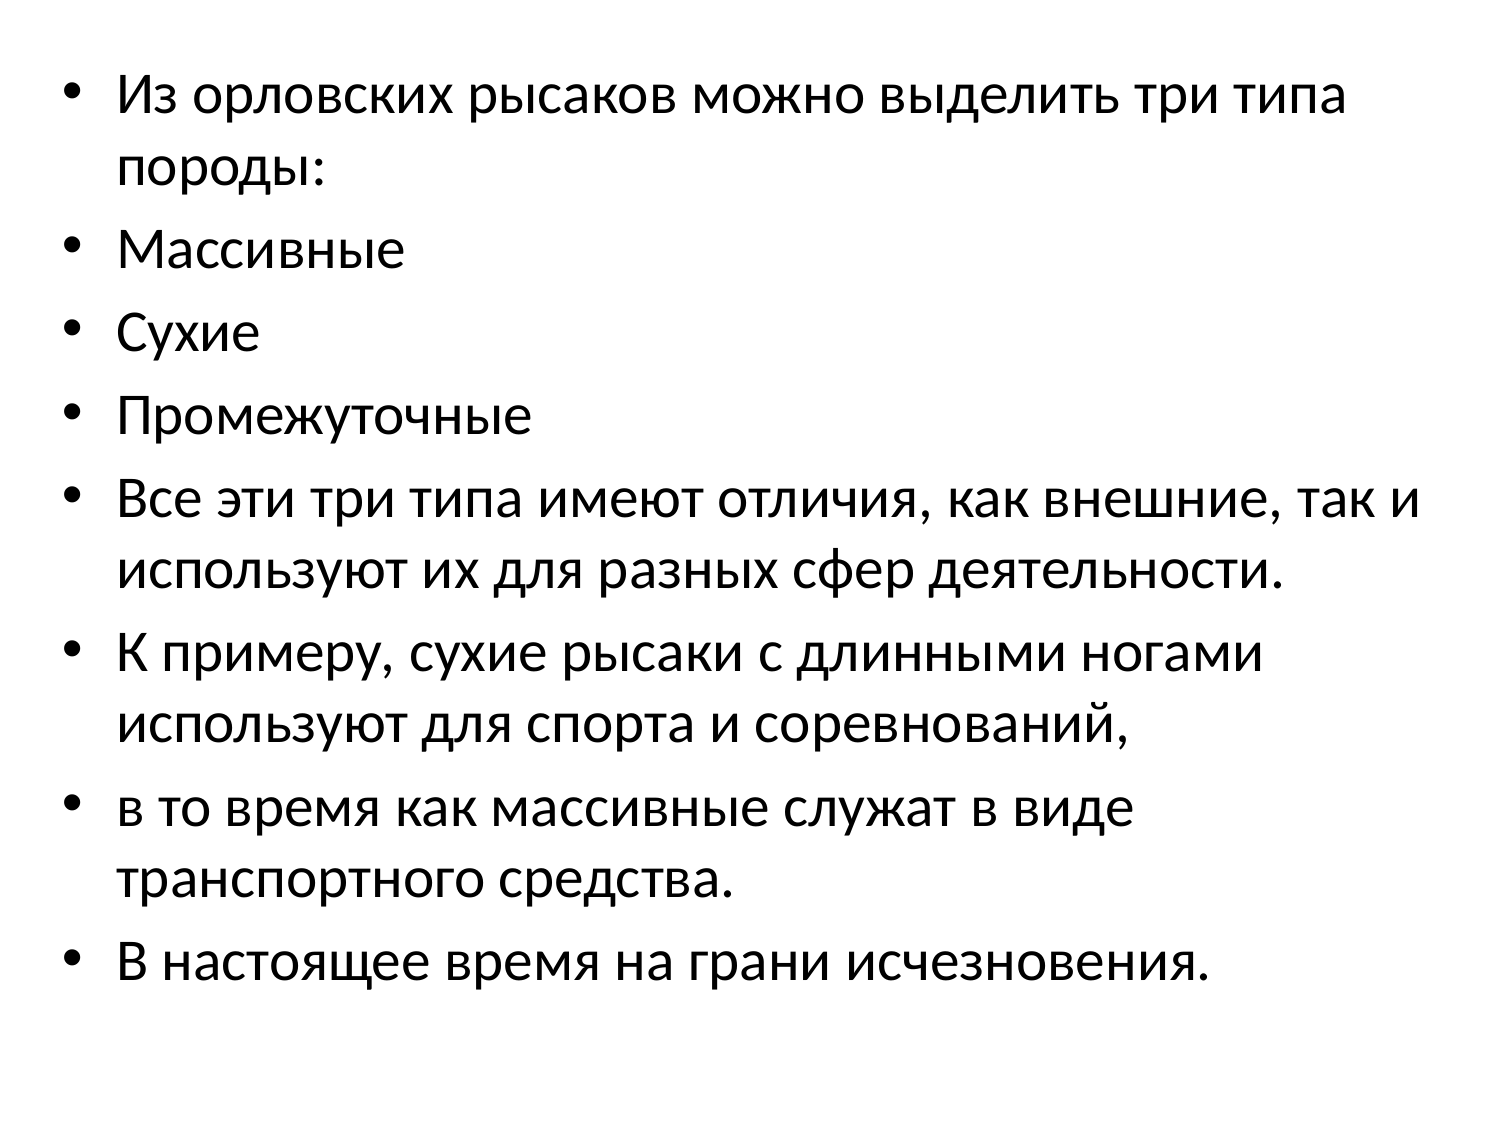

Из орловских рысаков можно выделить три типа породы:
Массивные
Сухие
Промежуточные
Все эти три типа имеют отличия, как внешние, так и используют их для разных сфер деятельности.
К примеру, сухие рысаки с длинными ногами используют для спорта и соревнований,
в то время как массивные служат в виде транспортного средства.
В настоящее время на грани исчезновения.